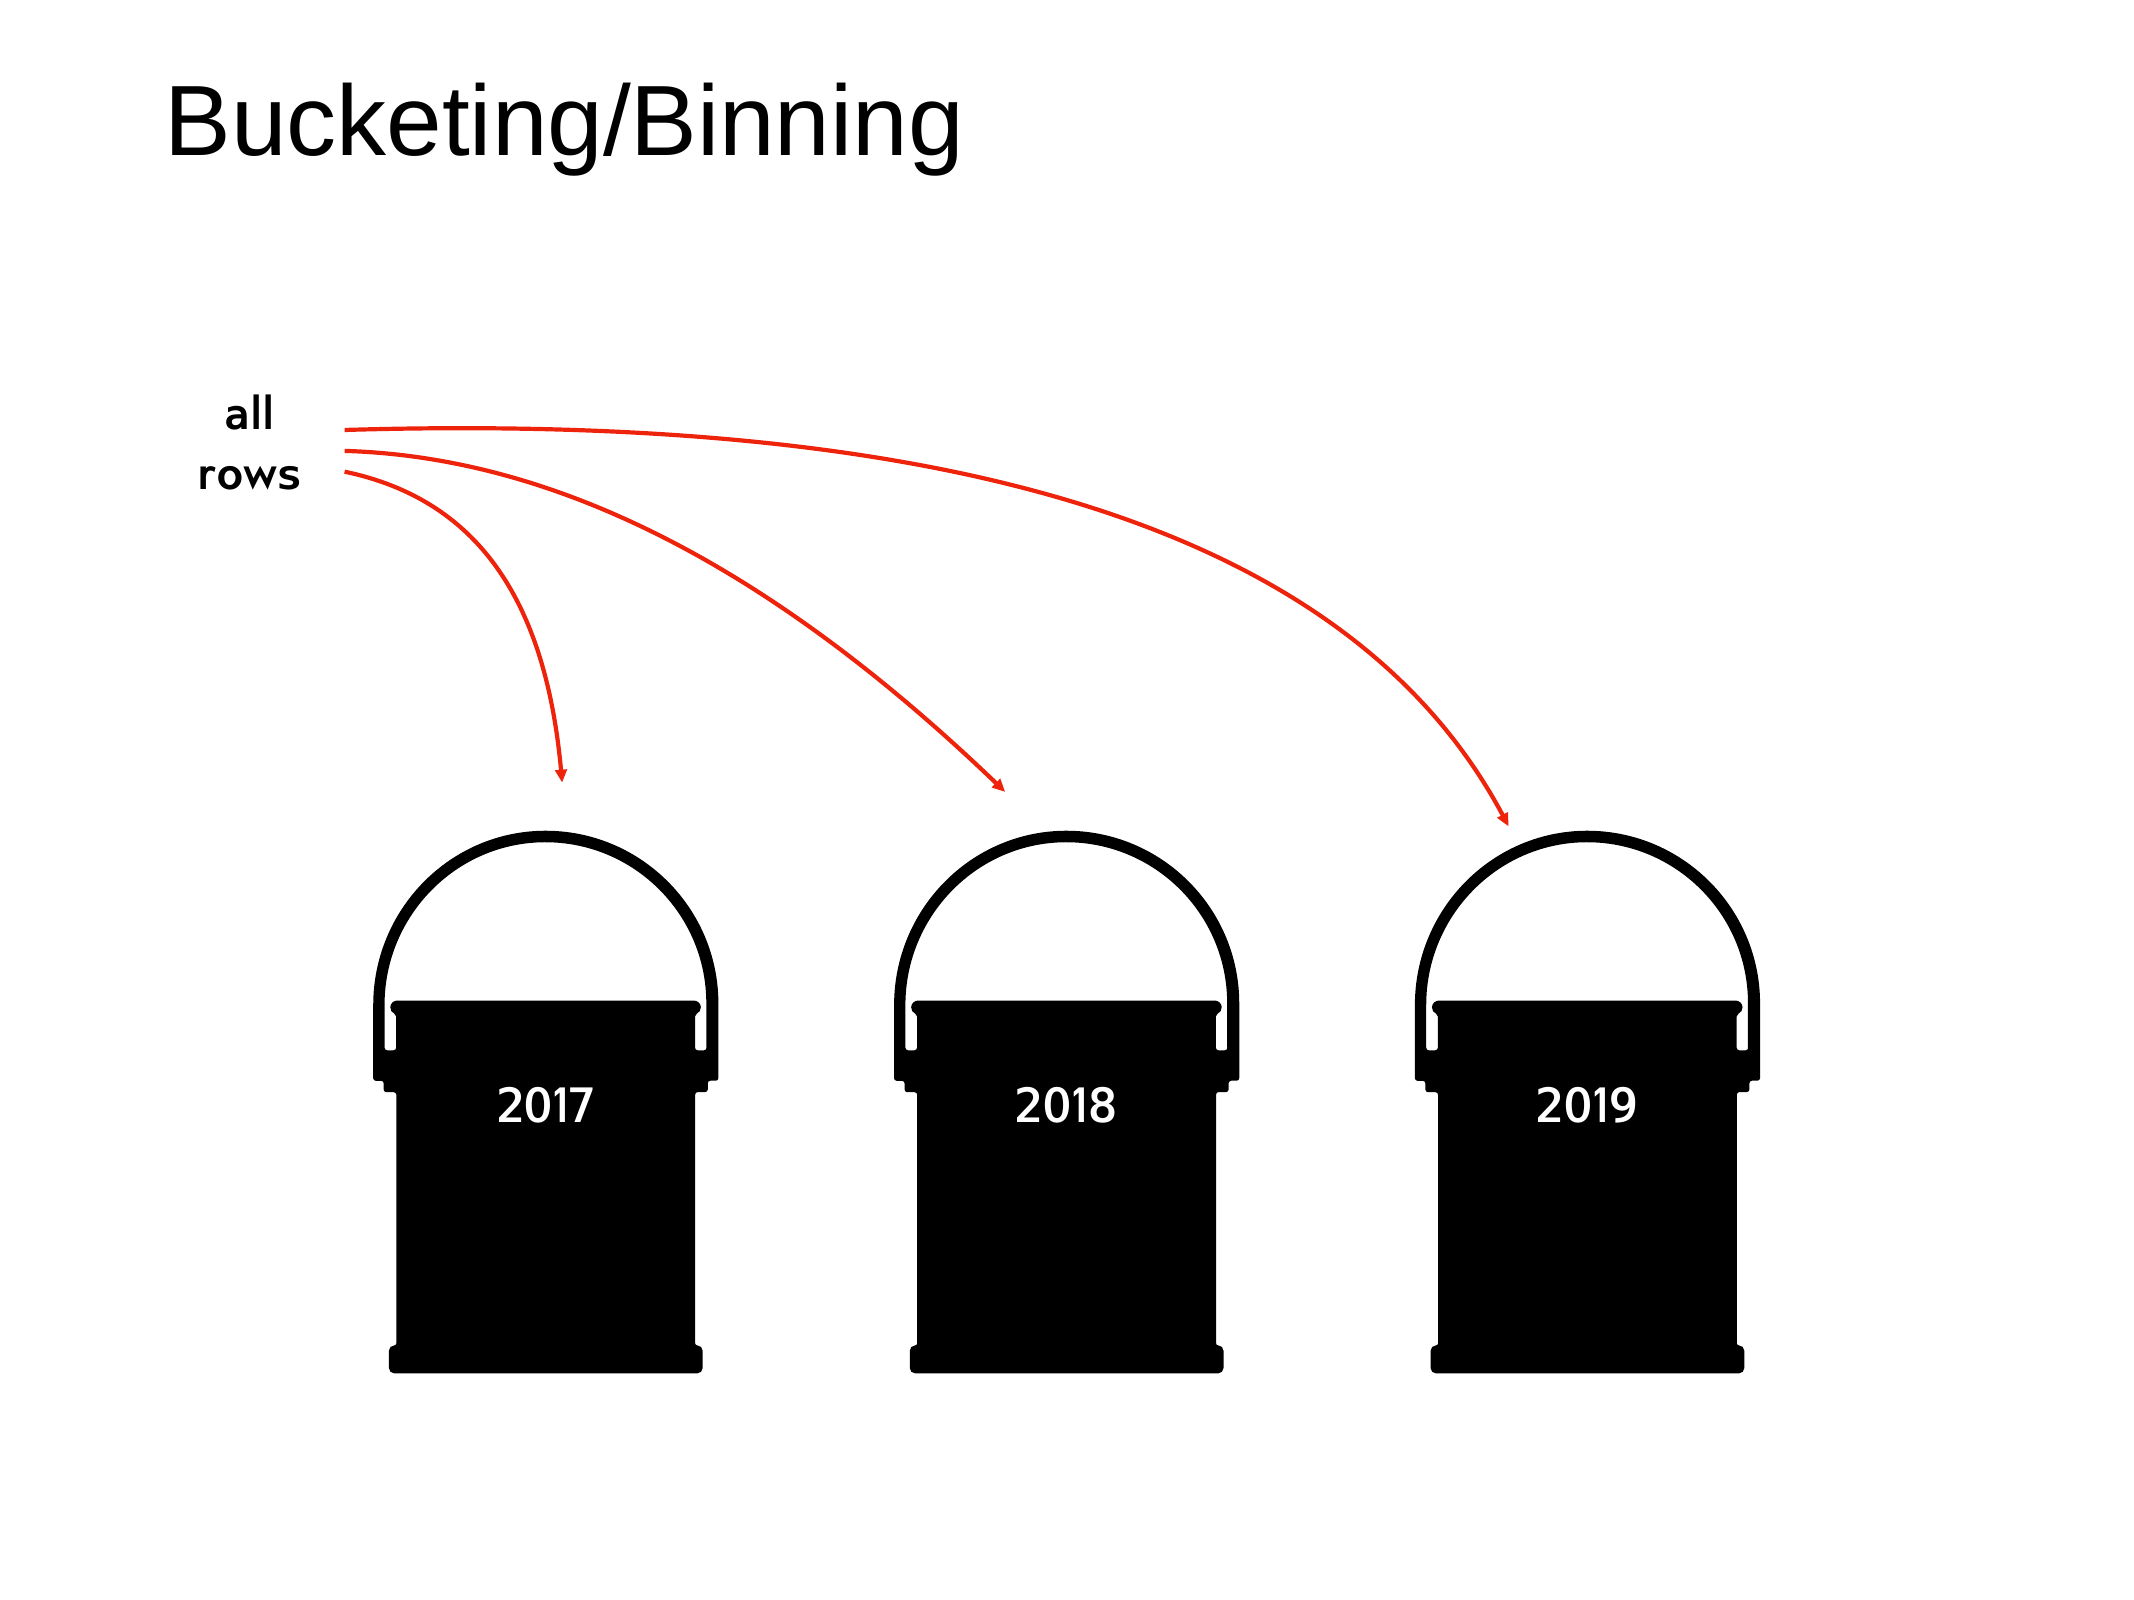

# Bucketing/Binning
all
rows

2017
2018
2019